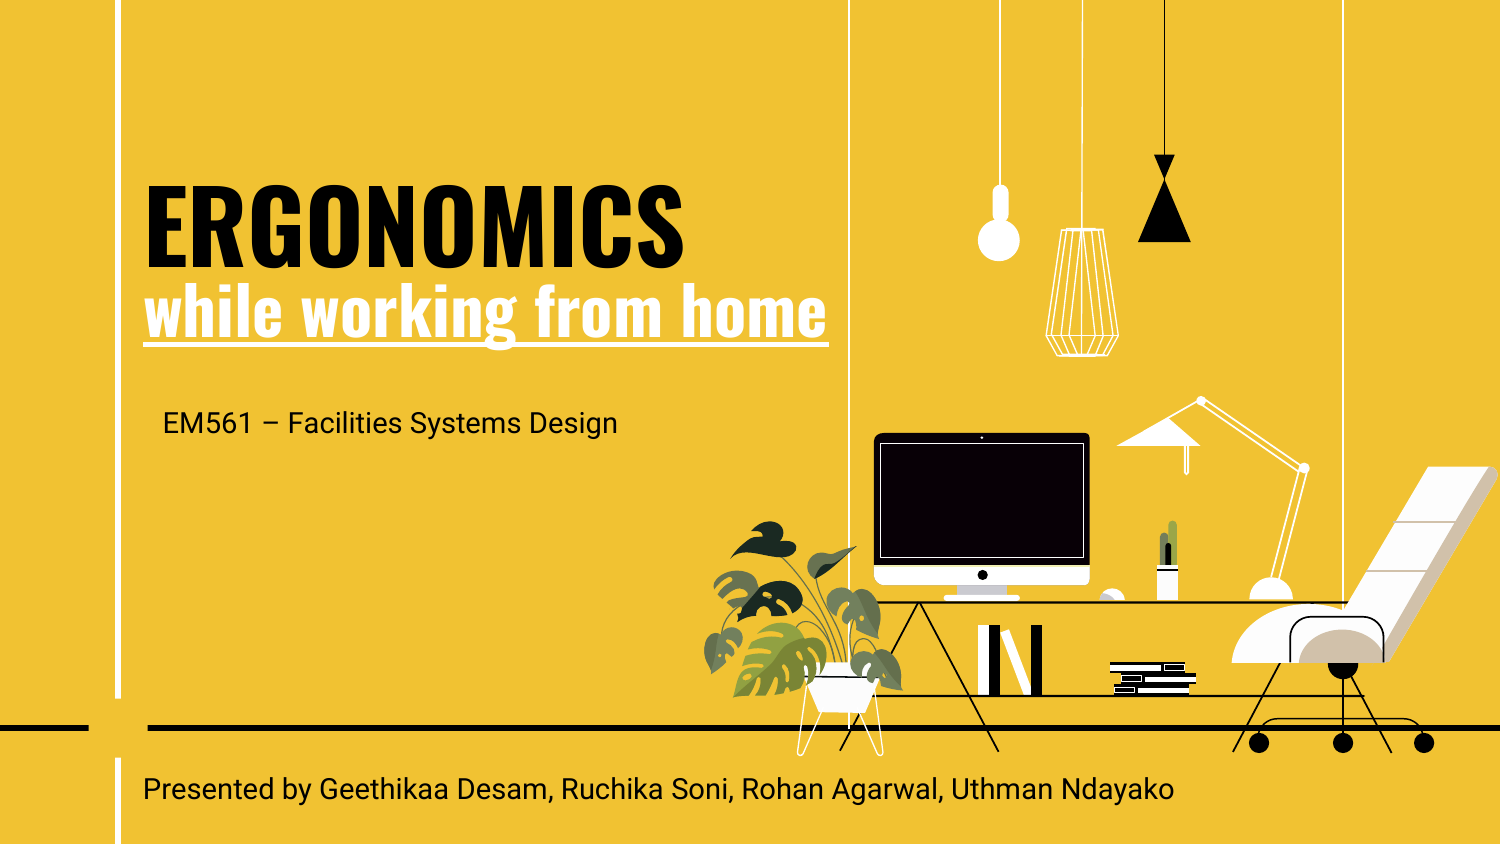

# ERGONOMICS while working from home
EM561 – Facilities Systems Design
Presented by Geethikaa Desam, Ruchika Soni, Rohan Agarwal, Uthman Ndayako